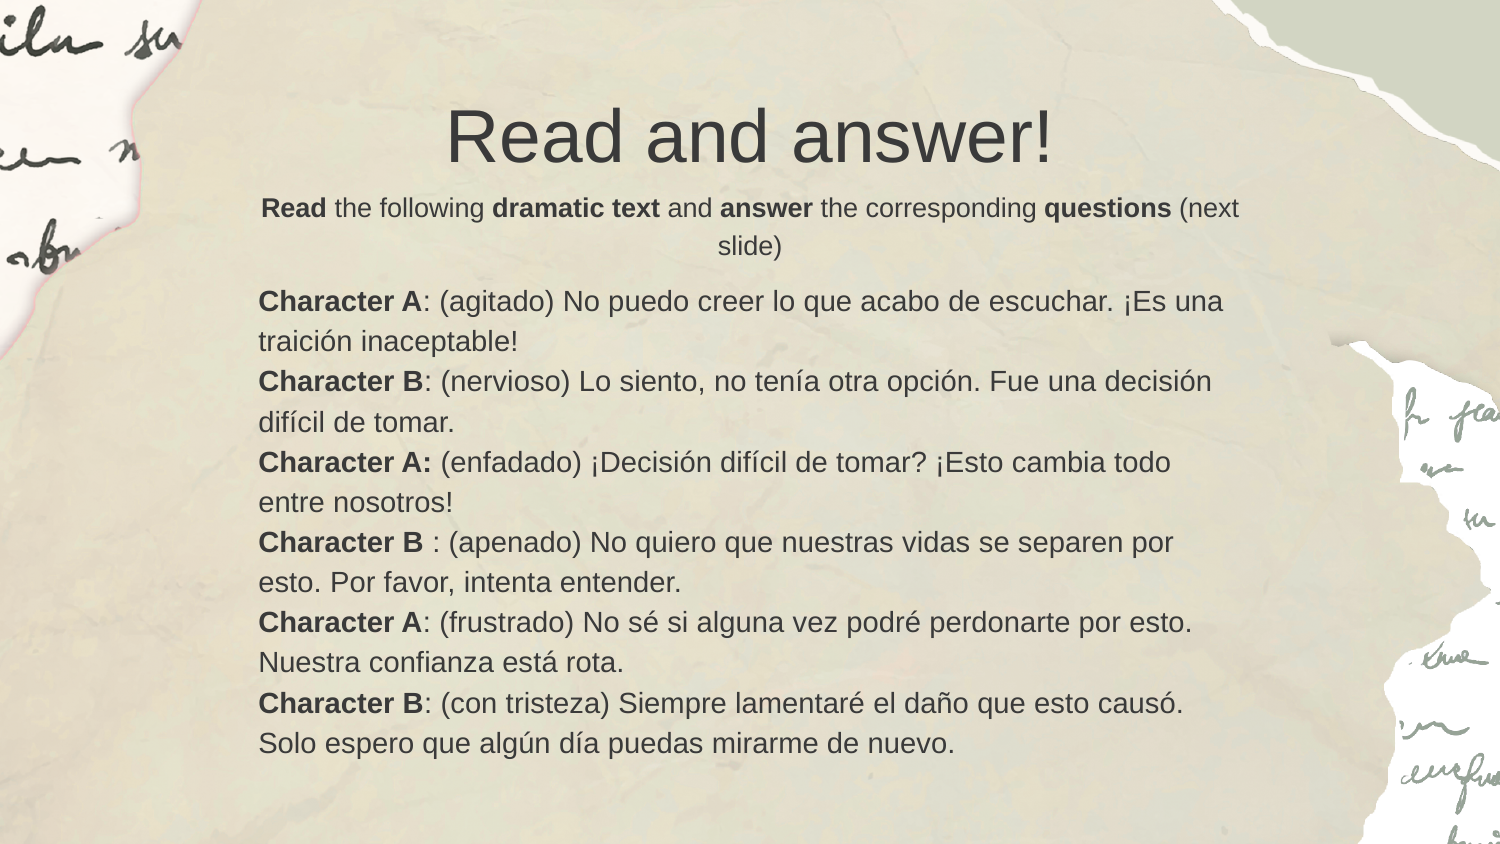

# Read and answer!
Read the following dramatic text and answer the corresponding questions (next slide)
Character A: (agitado) No puedo creer lo que acabo de escuchar. ¡Es una traición inaceptable!
Character B: (nervioso) Lo siento, no tenía otra opción. Fue una decisión difícil de tomar.
Character A: (enfadado) ¡Decisión difícil de tomar? ¡Esto cambia todo entre nosotros!
Character B : (apenado) No quiero que nuestras vidas se separen por esto. Por favor, intenta entender.
Character A: (frustrado) No sé si alguna vez podré perdonarte por esto. Nuestra confianza está rota.
Character B: (con tristeza) Siempre lamentaré el daño que esto causó. Solo espero que algún día puedas mirarme de nuevo.